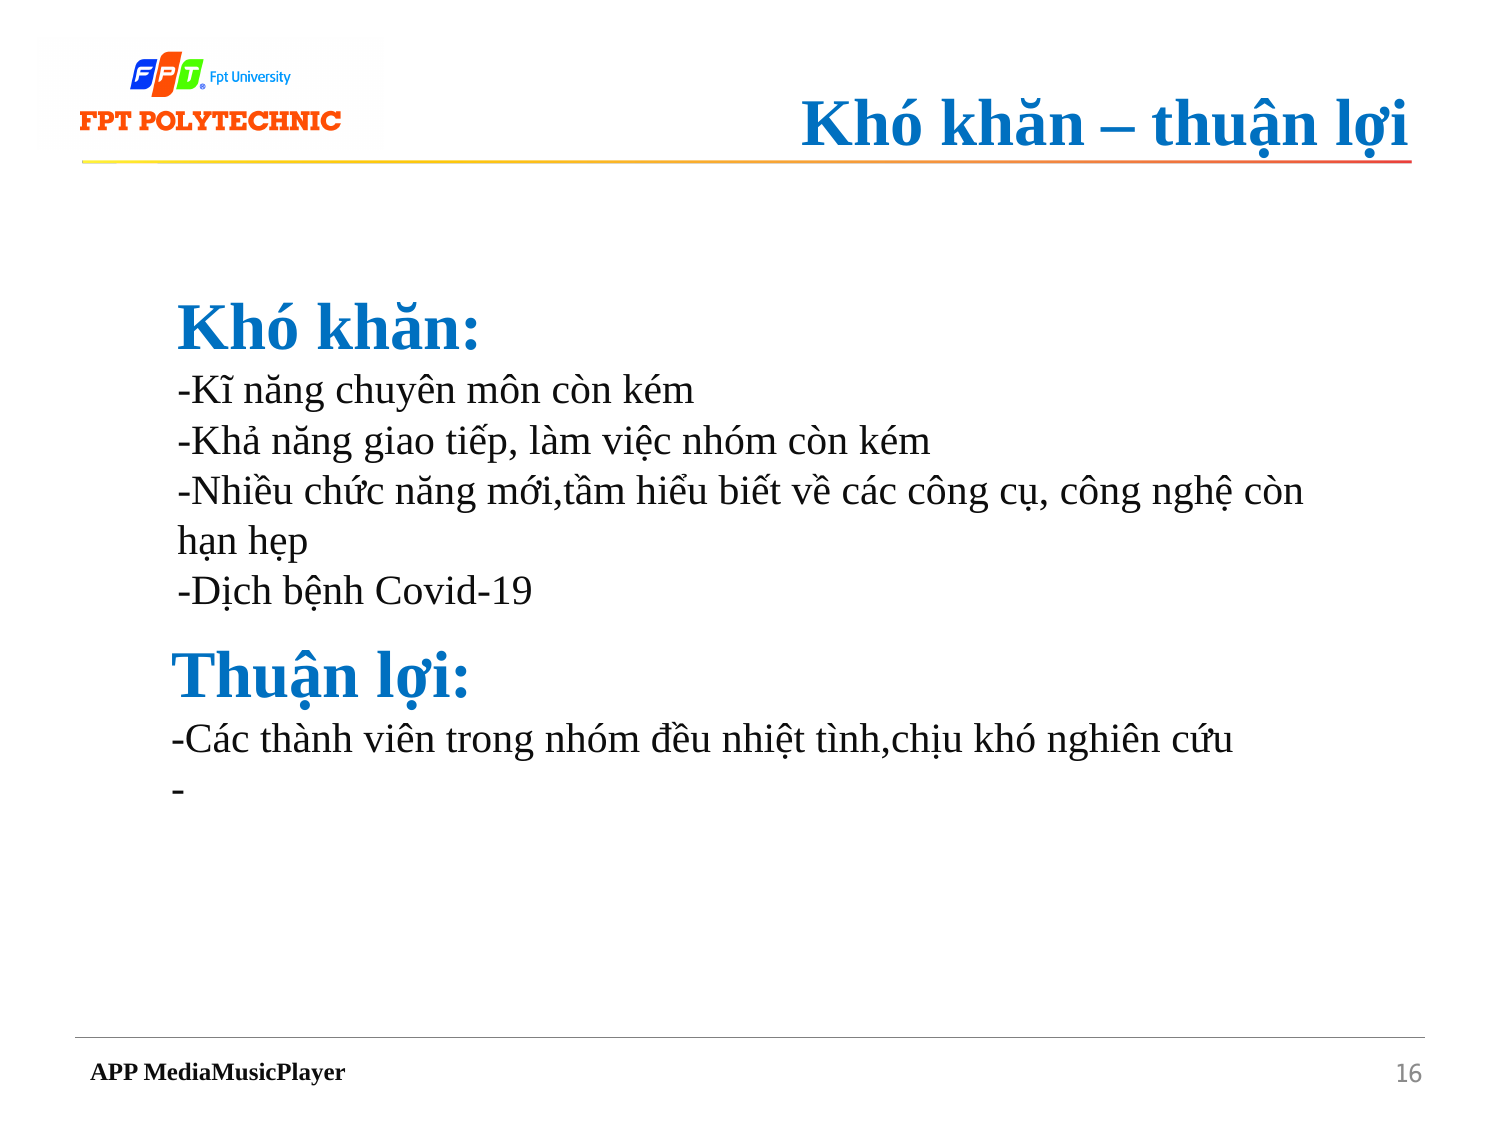

# Khó khăn – thuận lợi
Khó khăn:
-Kĩ năng chuyên môn còn kém
-Khả năng giao tiếp, làm việc nhóm còn kém
-Nhiều chức năng mới,tầm hiểu biết về các công cụ, công nghệ còn hạn hẹp
-Dịch bệnh Covid-19
Thuận lợi:
-Các thành viên trong nhóm đều nhiệt tình,chịu khó nghiên cứu
-
APP MediaMusicPlayer
16